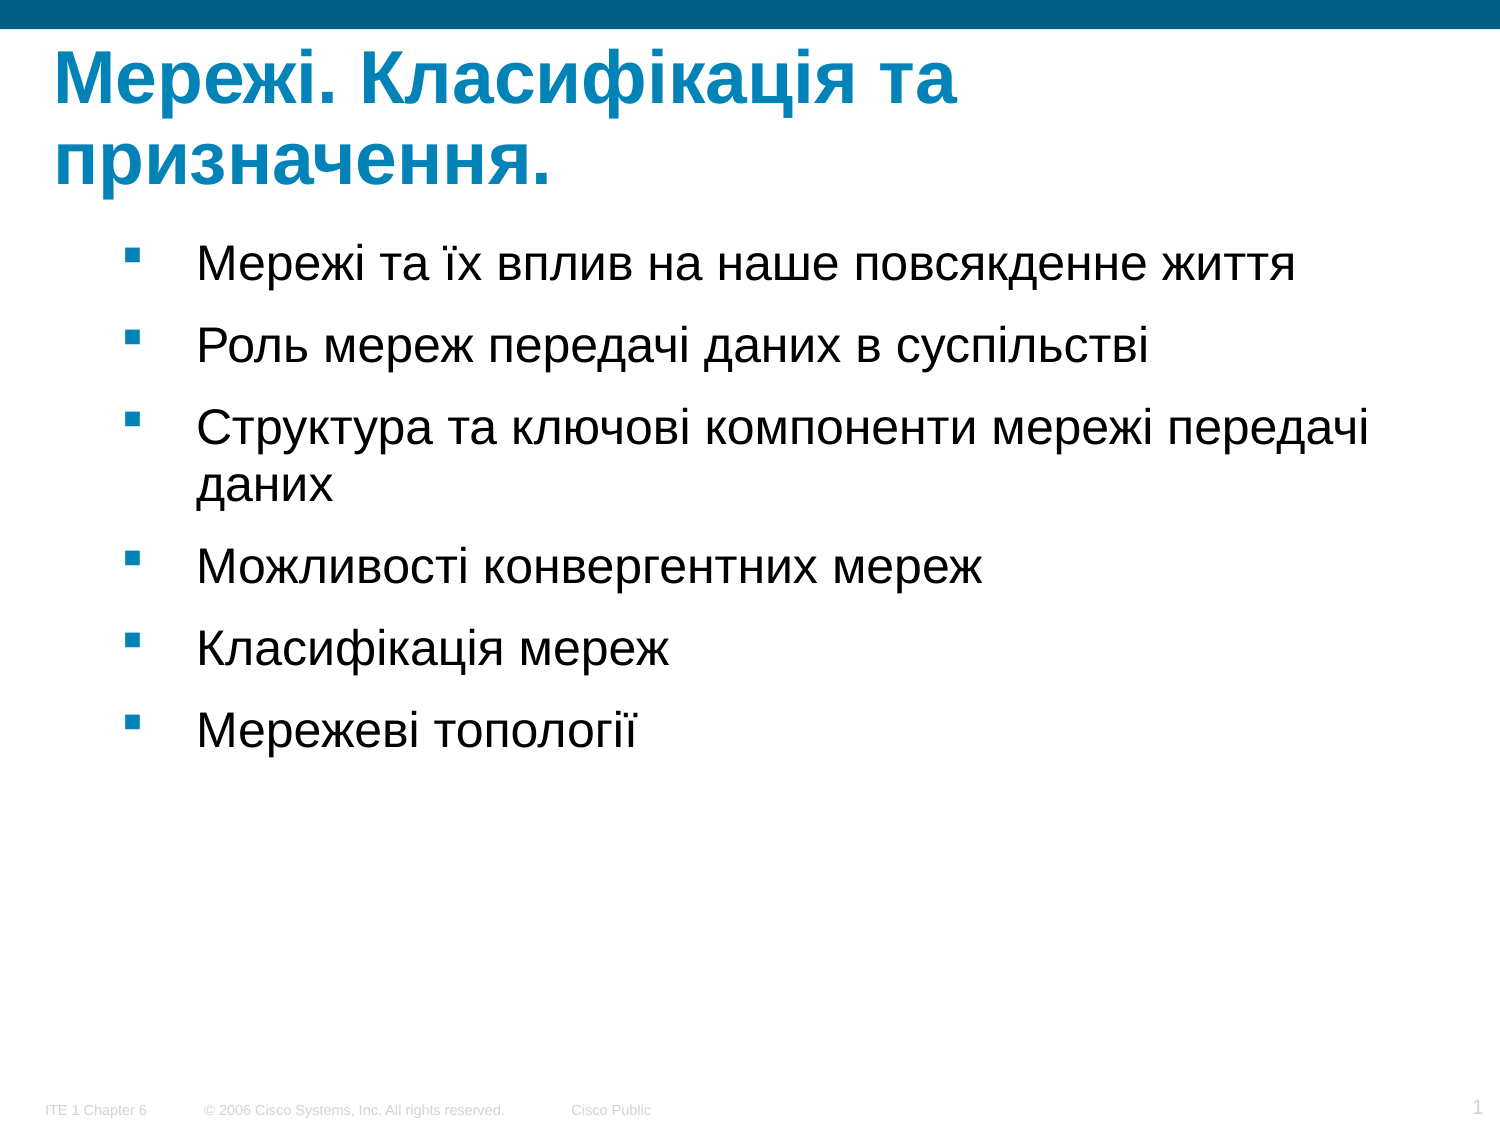

# Мережі. Класифікація та призначення.
Мережі та їх вплив на наше повсякденне життя
Роль мереж передачі даних в суспільстві
Структура та ключові компоненти мережі передачі даних
Можливості конвергентних мереж
Класифікація мереж
Мережеві топології